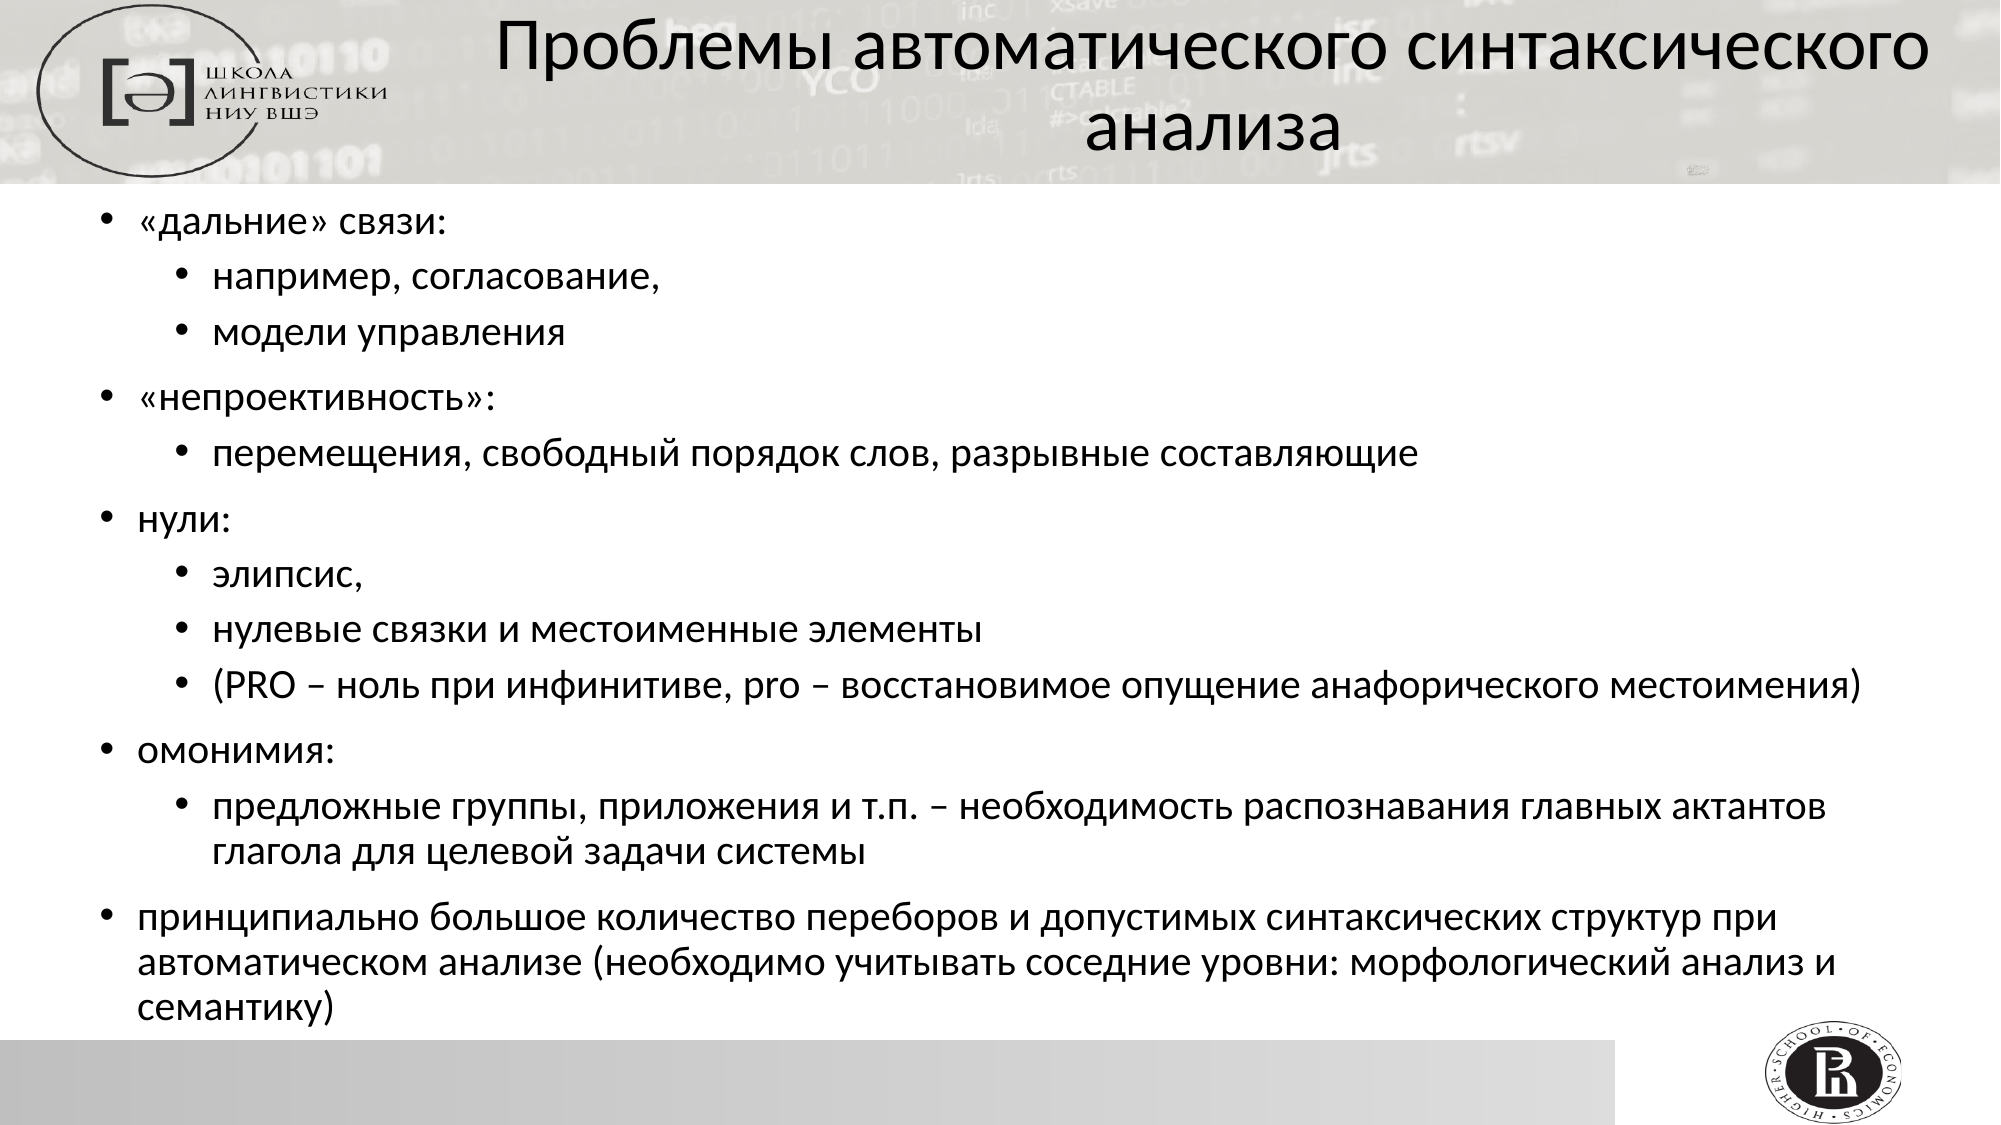

Проблемы автоматического синтаксического анализа
«дальние» связи:
например, согласование,
модели управления
«непроективность»:
перемещения, свободный порядок слов, разрывные составляющие
нули:
элипсис,
нулевые связки и местоименные элементы
(PRO – ноль при инфинитиве, pro – восстановимое опущение анафорического местоимения)
омонимия:
предложные группы, приложения и т.п. – необходимость распознавания главных актантов глагола для целевой задачи системы
принципиально большое количество переборов и допустимых синтаксических структур при автоматическом анализе (необходимо учитывать соседние уровни: морфологический анализ и семантику)